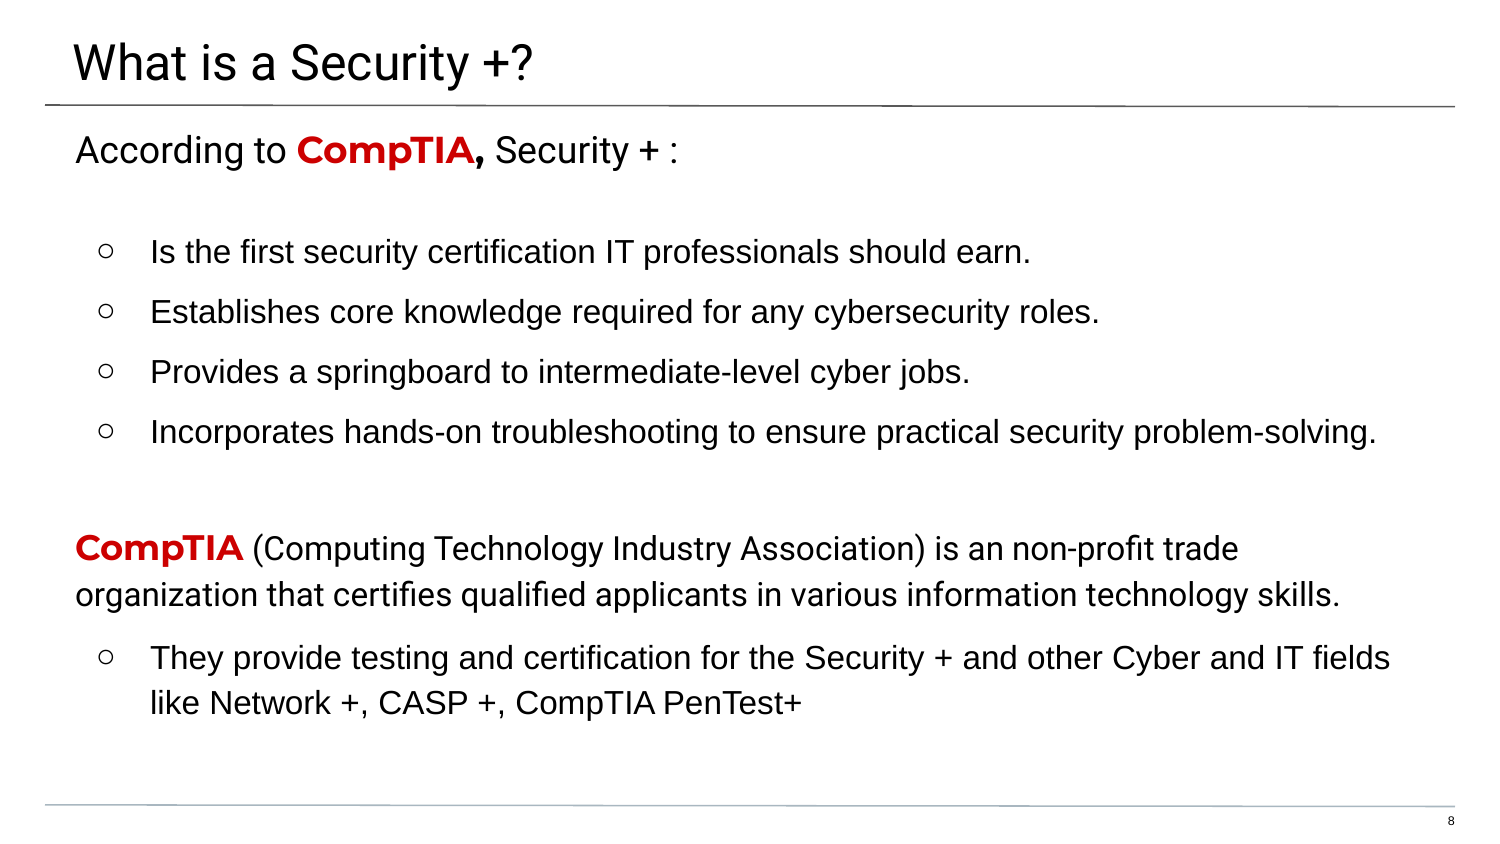

# What is a Security +?

According to CompTIA, Security + :
Is the first security certification IT professionals should earn.
Establishes core knowledge required for any cybersecurity roles.
Provides a springboard to intermediate-level cyber jobs.
Incorporates hands-on troubleshooting to ensure practical security problem-solving.

CompTIA (Computing Technology Industry Association) is an non-profit trade organization that certifies qualified applicants in various information technology skills.
They provide testing and certification for the Security + and other Cyber and IT fields like Network +, CASP +, CompTIA PenTest+

8